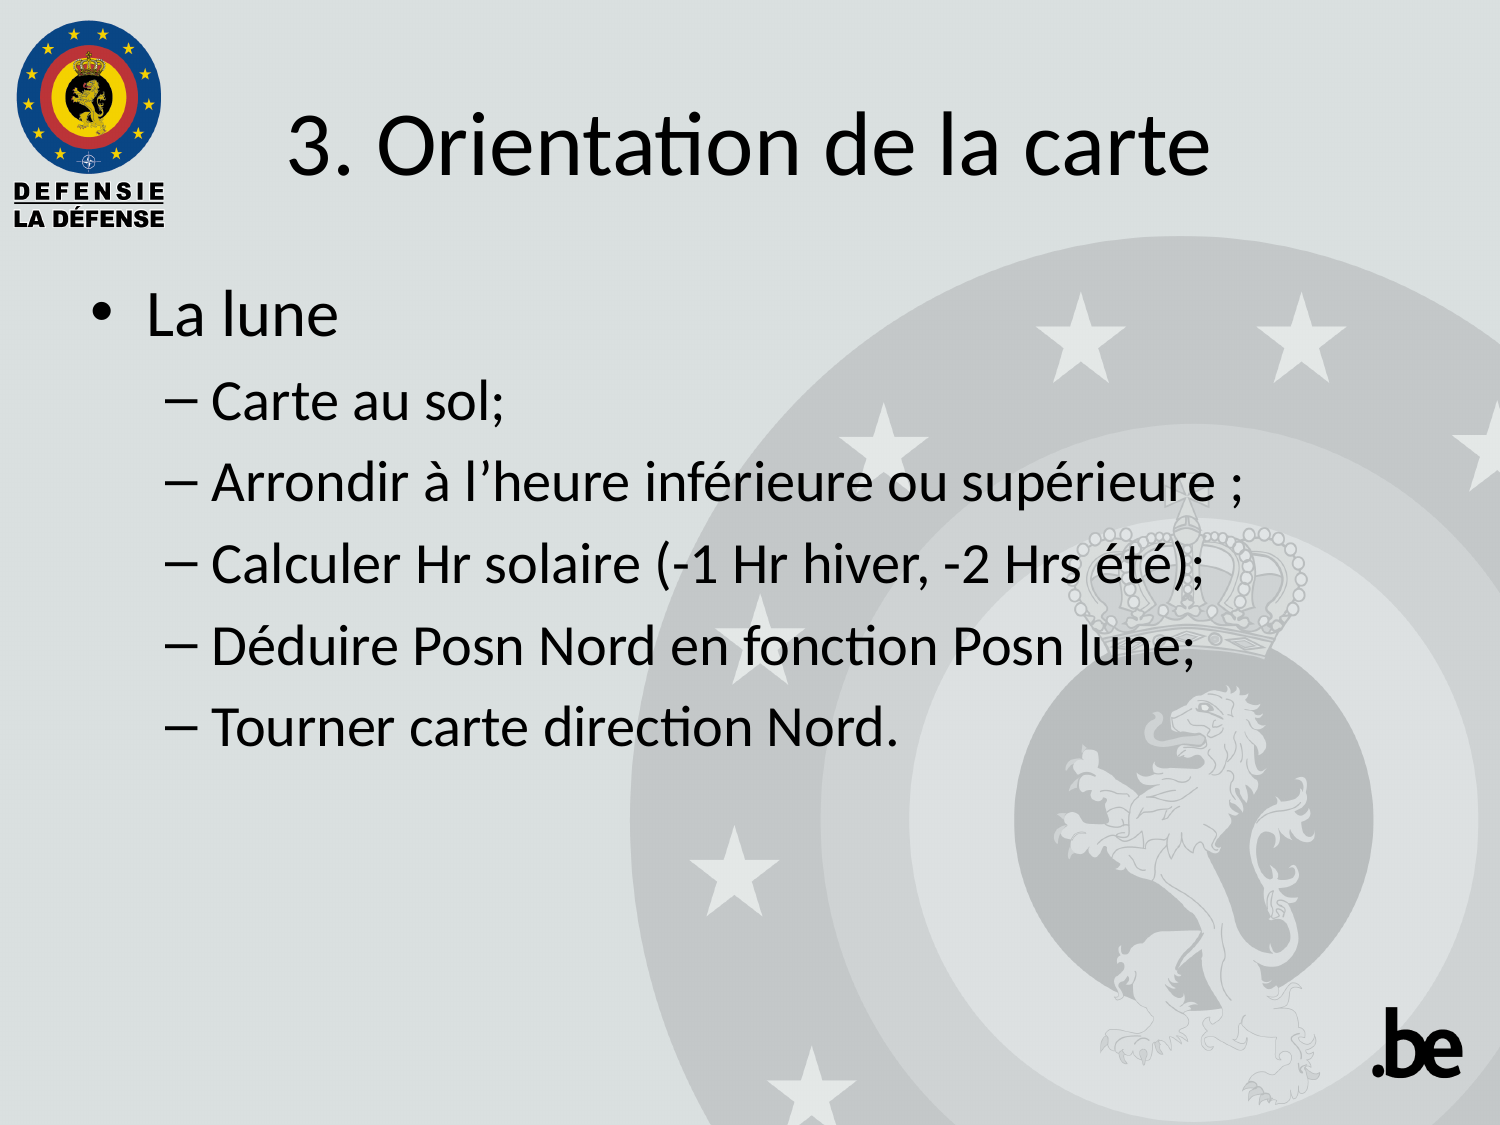

# 3. Orientation de la carte
La lune
Carte au sol;
Arrondir à l’heure inférieure ou supérieure ;
Calculer Hr solaire (-1 Hr hiver, -2 Hrs été);
Déduire Posn Nord en fonction Posn lune;
Tourner carte direction Nord.